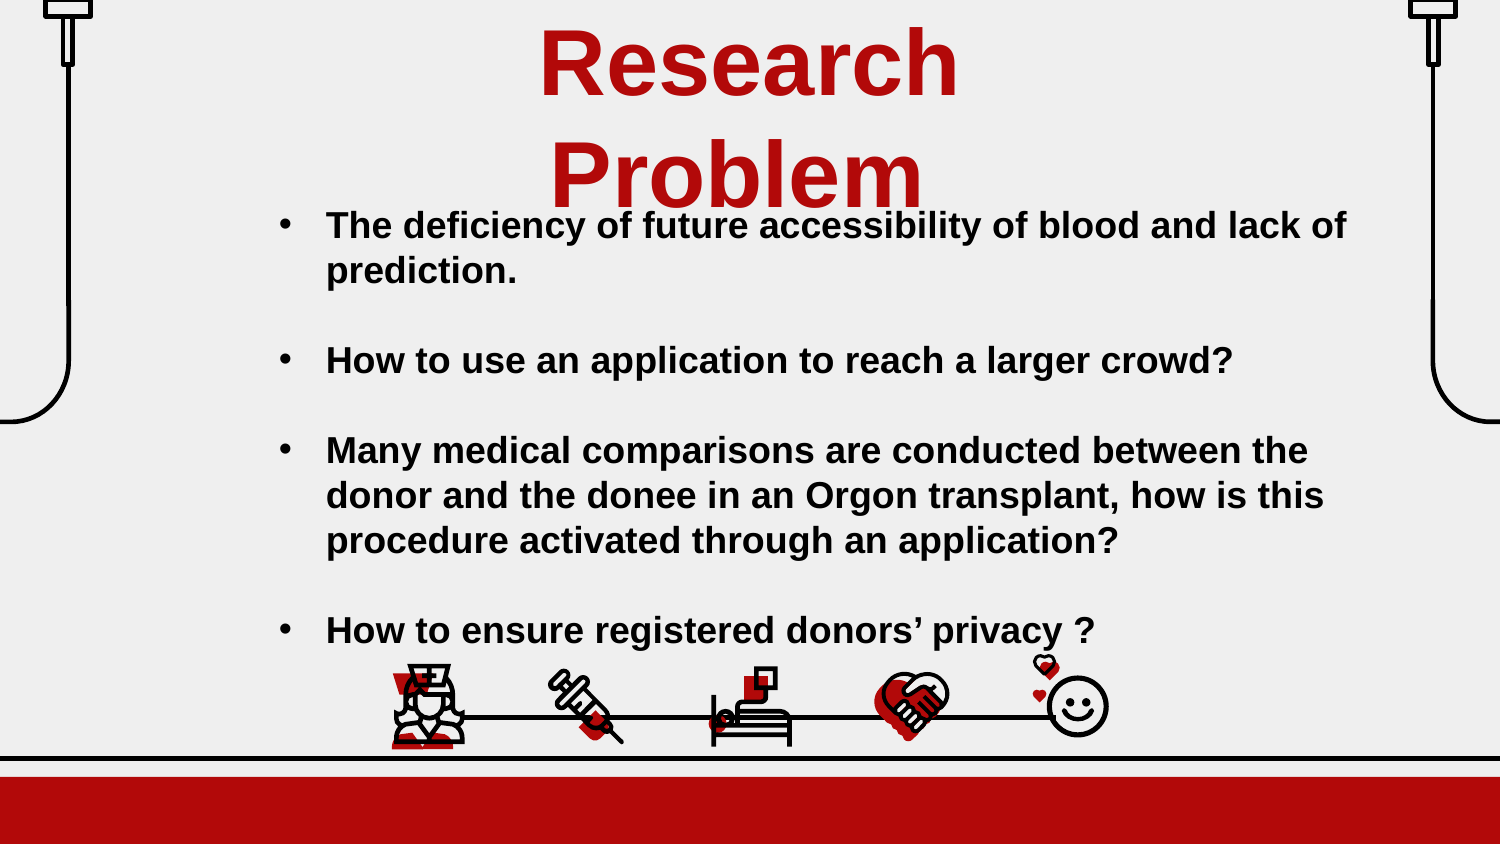

# Research Problem
The deficiency of future accessibility of blood and lack of prediction.

How to use an application to reach a larger crowd?

Many medical comparisons are conducted between the donor and the donee in an Orgon transplant, how is this procedure activated through an application?

How to ensure registered donors’ privacy ?